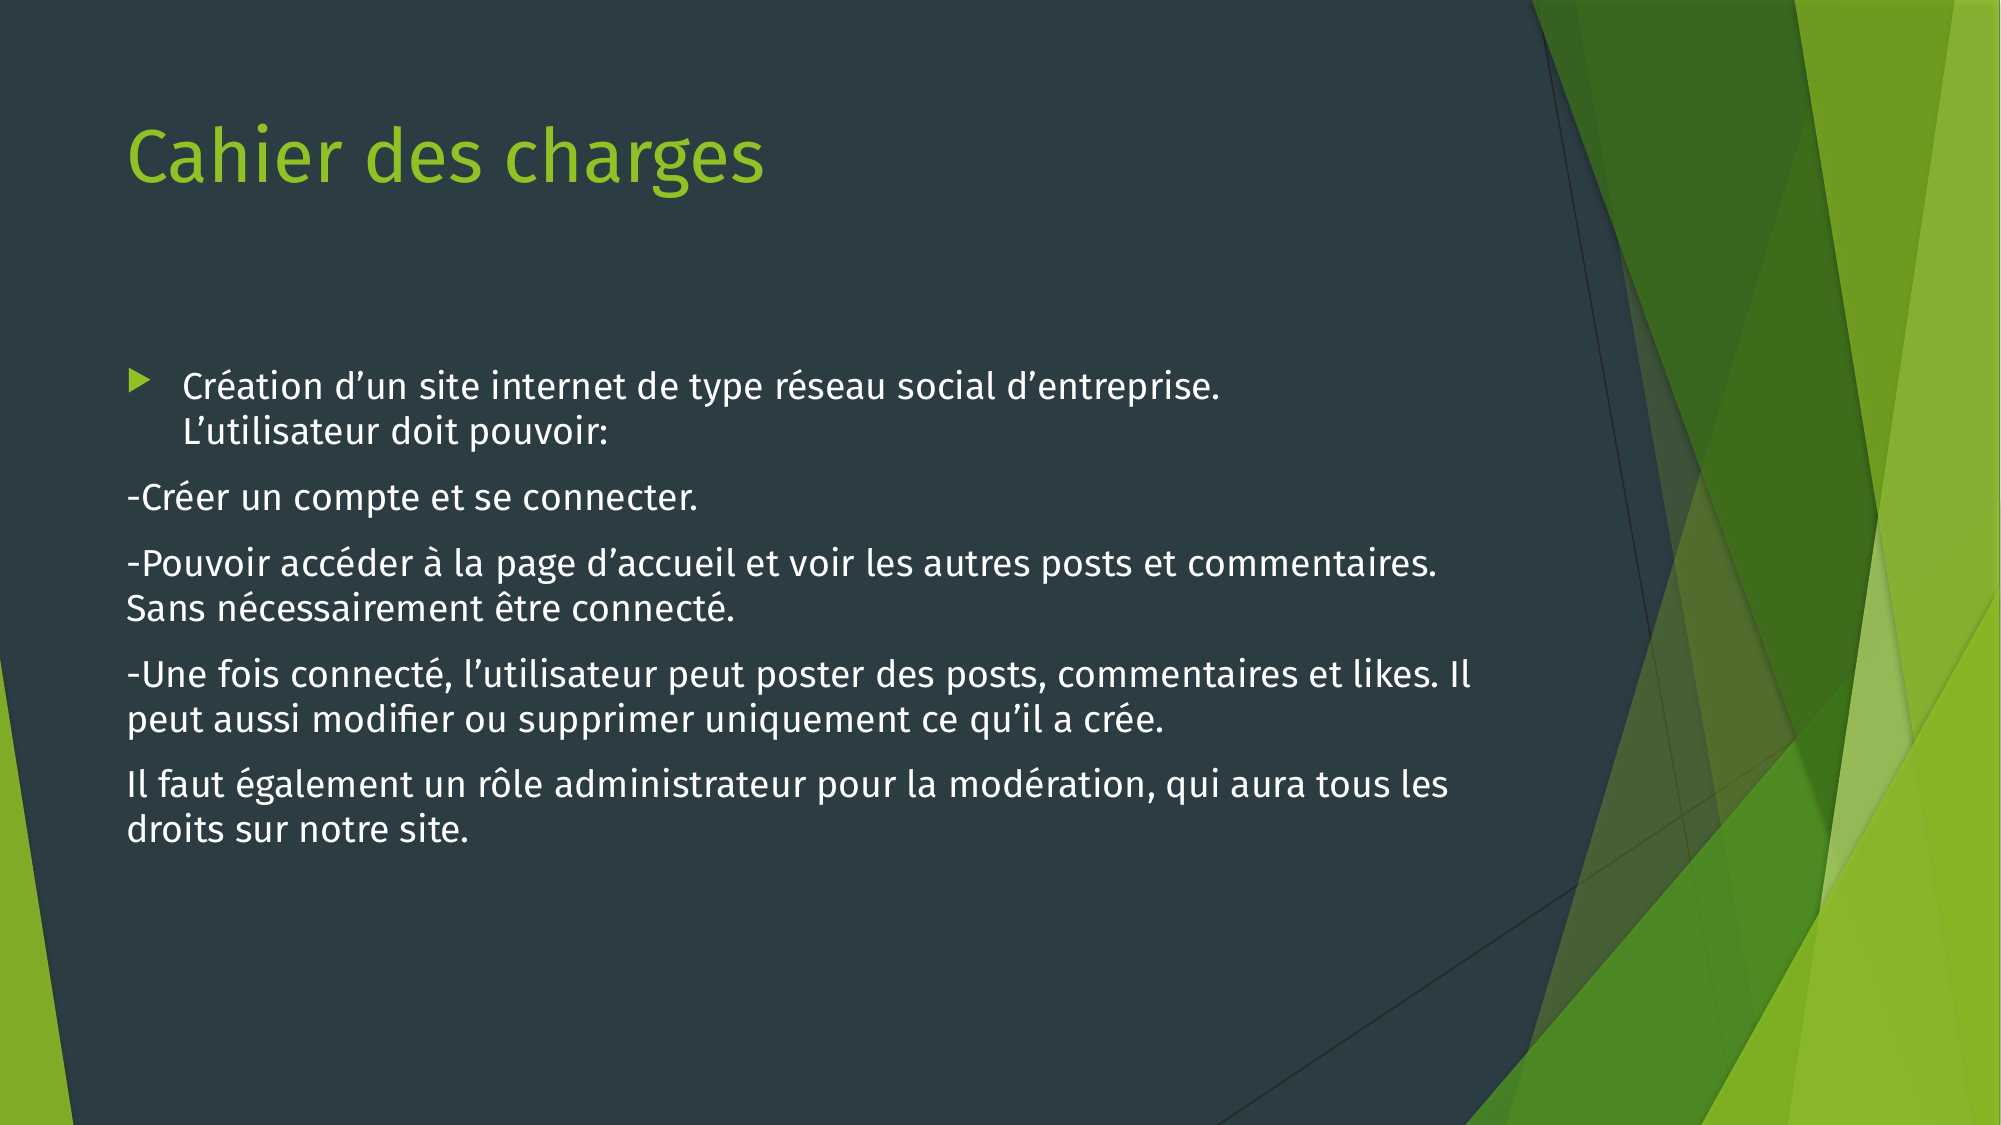

# Cahier des charges
Création d’un site internet de type réseau social d’entreprise.
L’utilisateur doit pouvoir:
-Créer un compte et se connecter.
-Pouvoir accéder à la page d’accueil et voir les autres posts et commentaires. Sans nécessairement être connecté.
-Une fois connecté, l’utilisateur peut poster des posts, commentaires et likes. Il peut aussi modifier ou supprimer uniquement ce qu’il a crée.
Il faut également un rôle administrateur pour la modération, qui aura tous les droits sur notre site.